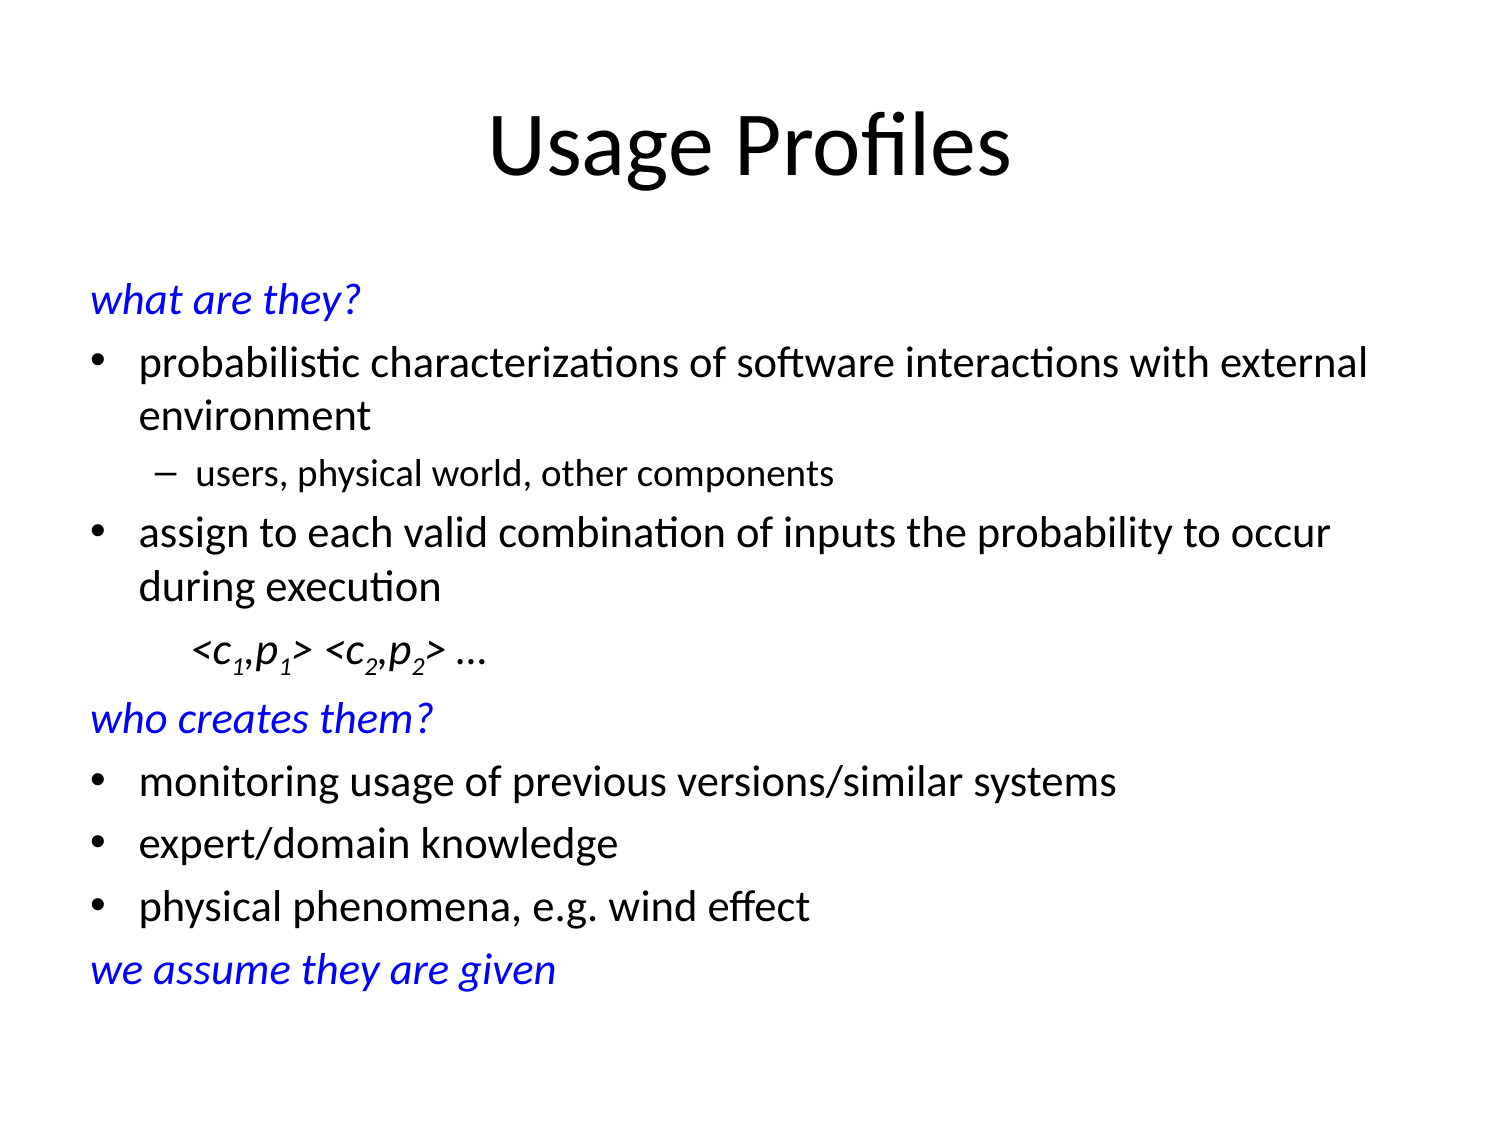

# Usage Profiles
what are they?
probabilistic characterizations of software interactions with external environment
users, physical world, other components
assign to each valid combination of inputs the probability to occur during execution
				<c1,p1> <c2,p2> …
who creates them?
monitoring usage of previous versions/similar systems
expert/domain knowledge
physical phenomena, e.g. wind effect
we assume they are given